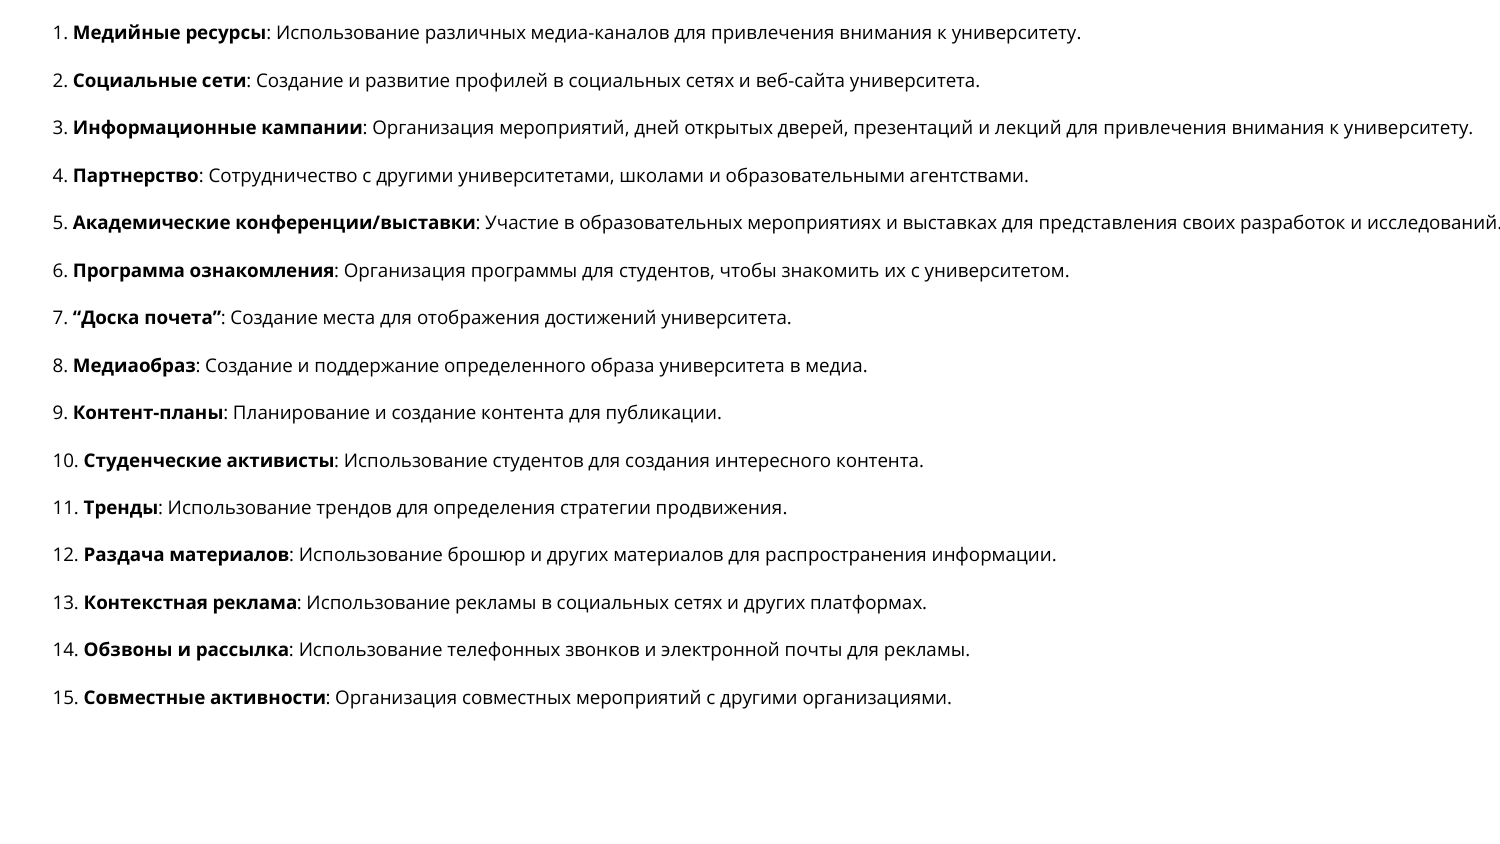

1. Медийные ресурсы: Использование различных медиа-каналов для привлечения внимания к университету.
2. Социальные сети: Создание и развитие профилей в социальных сетях и веб-сайта университета.
3. Информационные кампании: Организация мероприятий, дней открытых дверей, презентаций и лекций для привлечения внимания к университету.
4. Партнерство: Сотрудничество с другими университетами, школами и образовательными агентствами.
5. Академические конференции/выставки: Участие в образовательных мероприятиях и выставках для представления своих разработок и исследований.
6. Программа ознакомления: Организация программы для студентов, чтобы знакомить их с университетом.
7. “Доска почета”: Создание места для отображения достижений университета.
8. Медиаобраз: Создание и поддержание определенного образа университета в медиа.
9. Контент-планы: Планирование и создание контента для публикации.
10. Студенческие активисты: Использование студентов для создания интересного контента.
11. Тренды: Использование трендов для определения стратегии продвижения.
12. Раздача материалов: Использование брошюр и других материалов для распространения информации.
13. Контекстная реклама: Использование рекламы в социальных сетях и других платформах.
14. Обзвоны и рассылка: Использование телефонных звонков и электронной почты для рекламы.
15. Совместные активности: Организация совместных мероприятий с другими организациями.